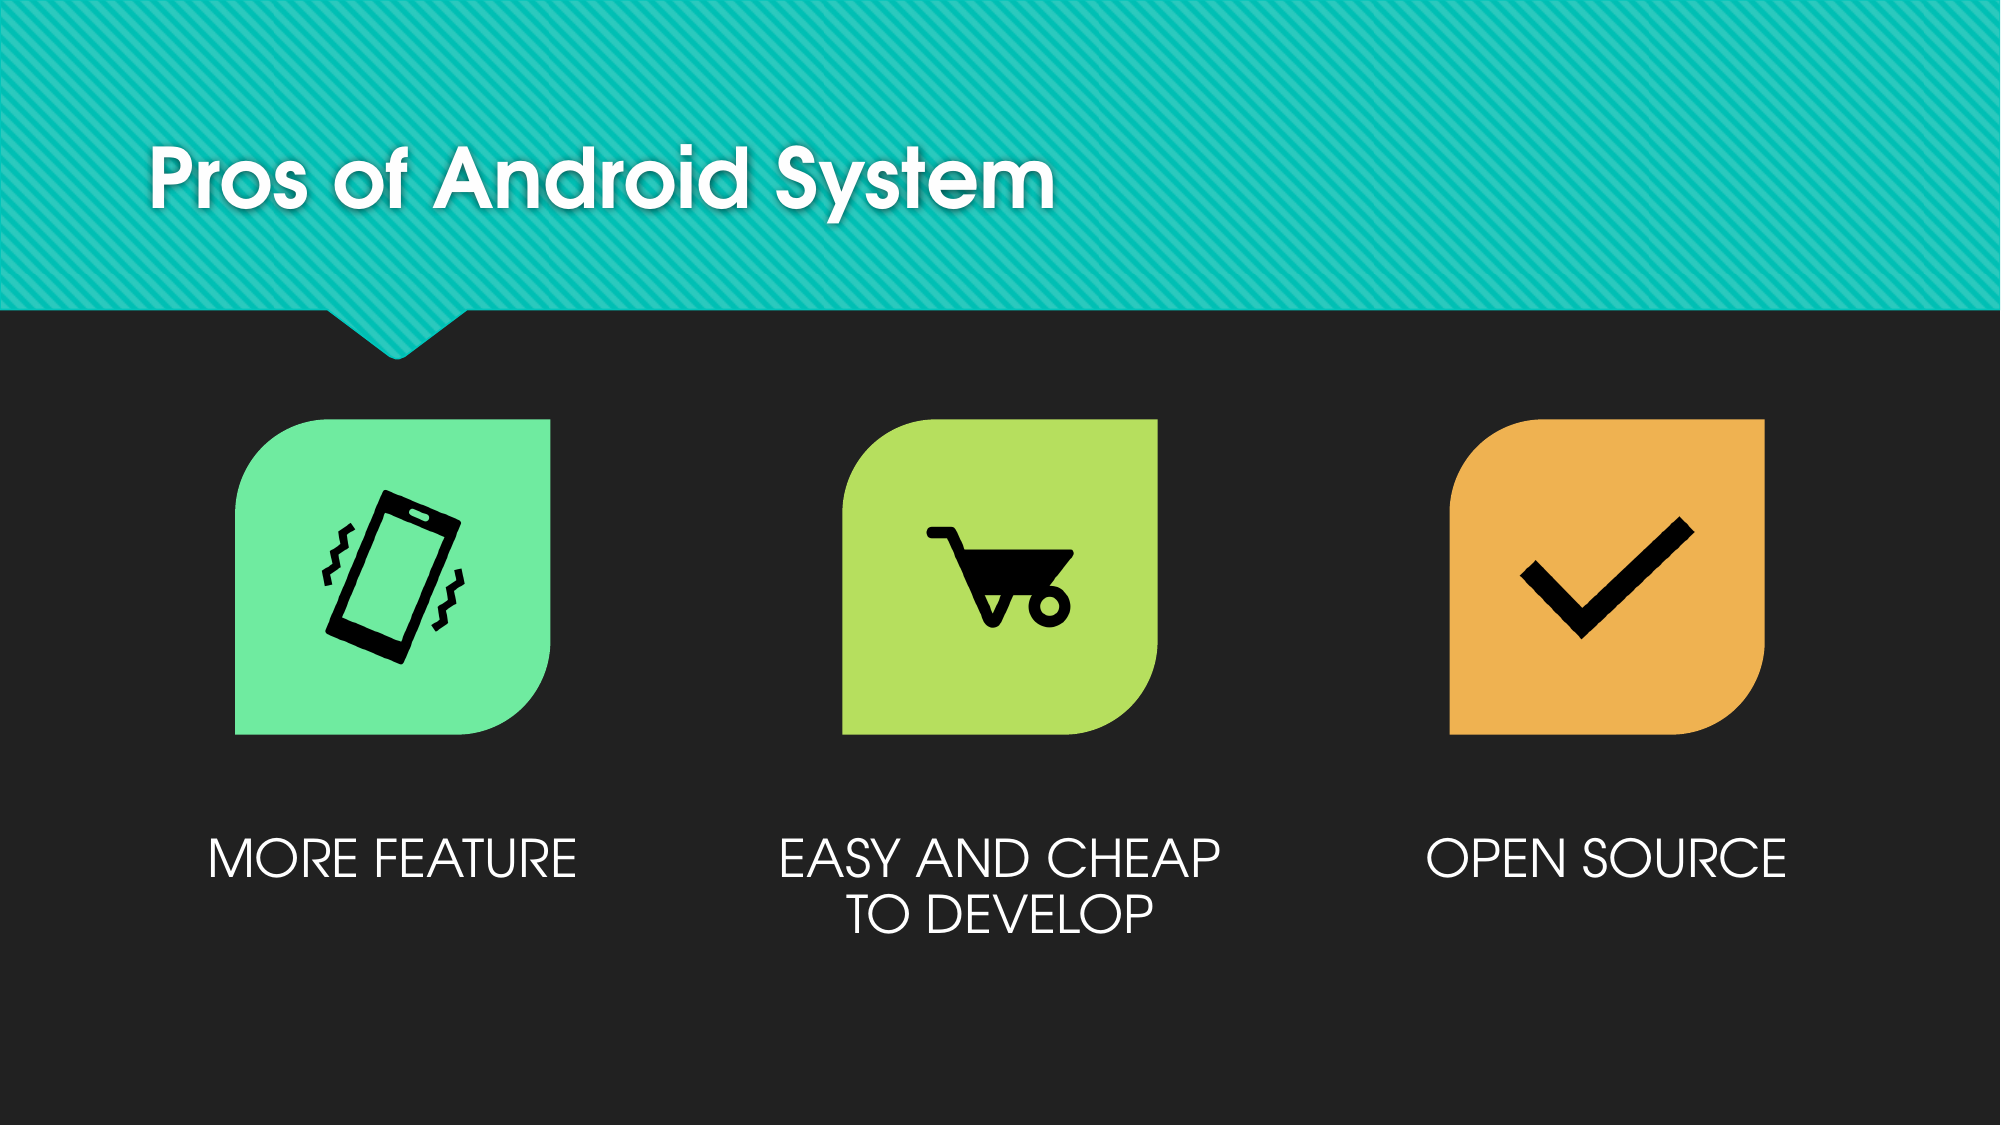

# Pros of Android System
More feature
Easy and cheap to develop
Open source